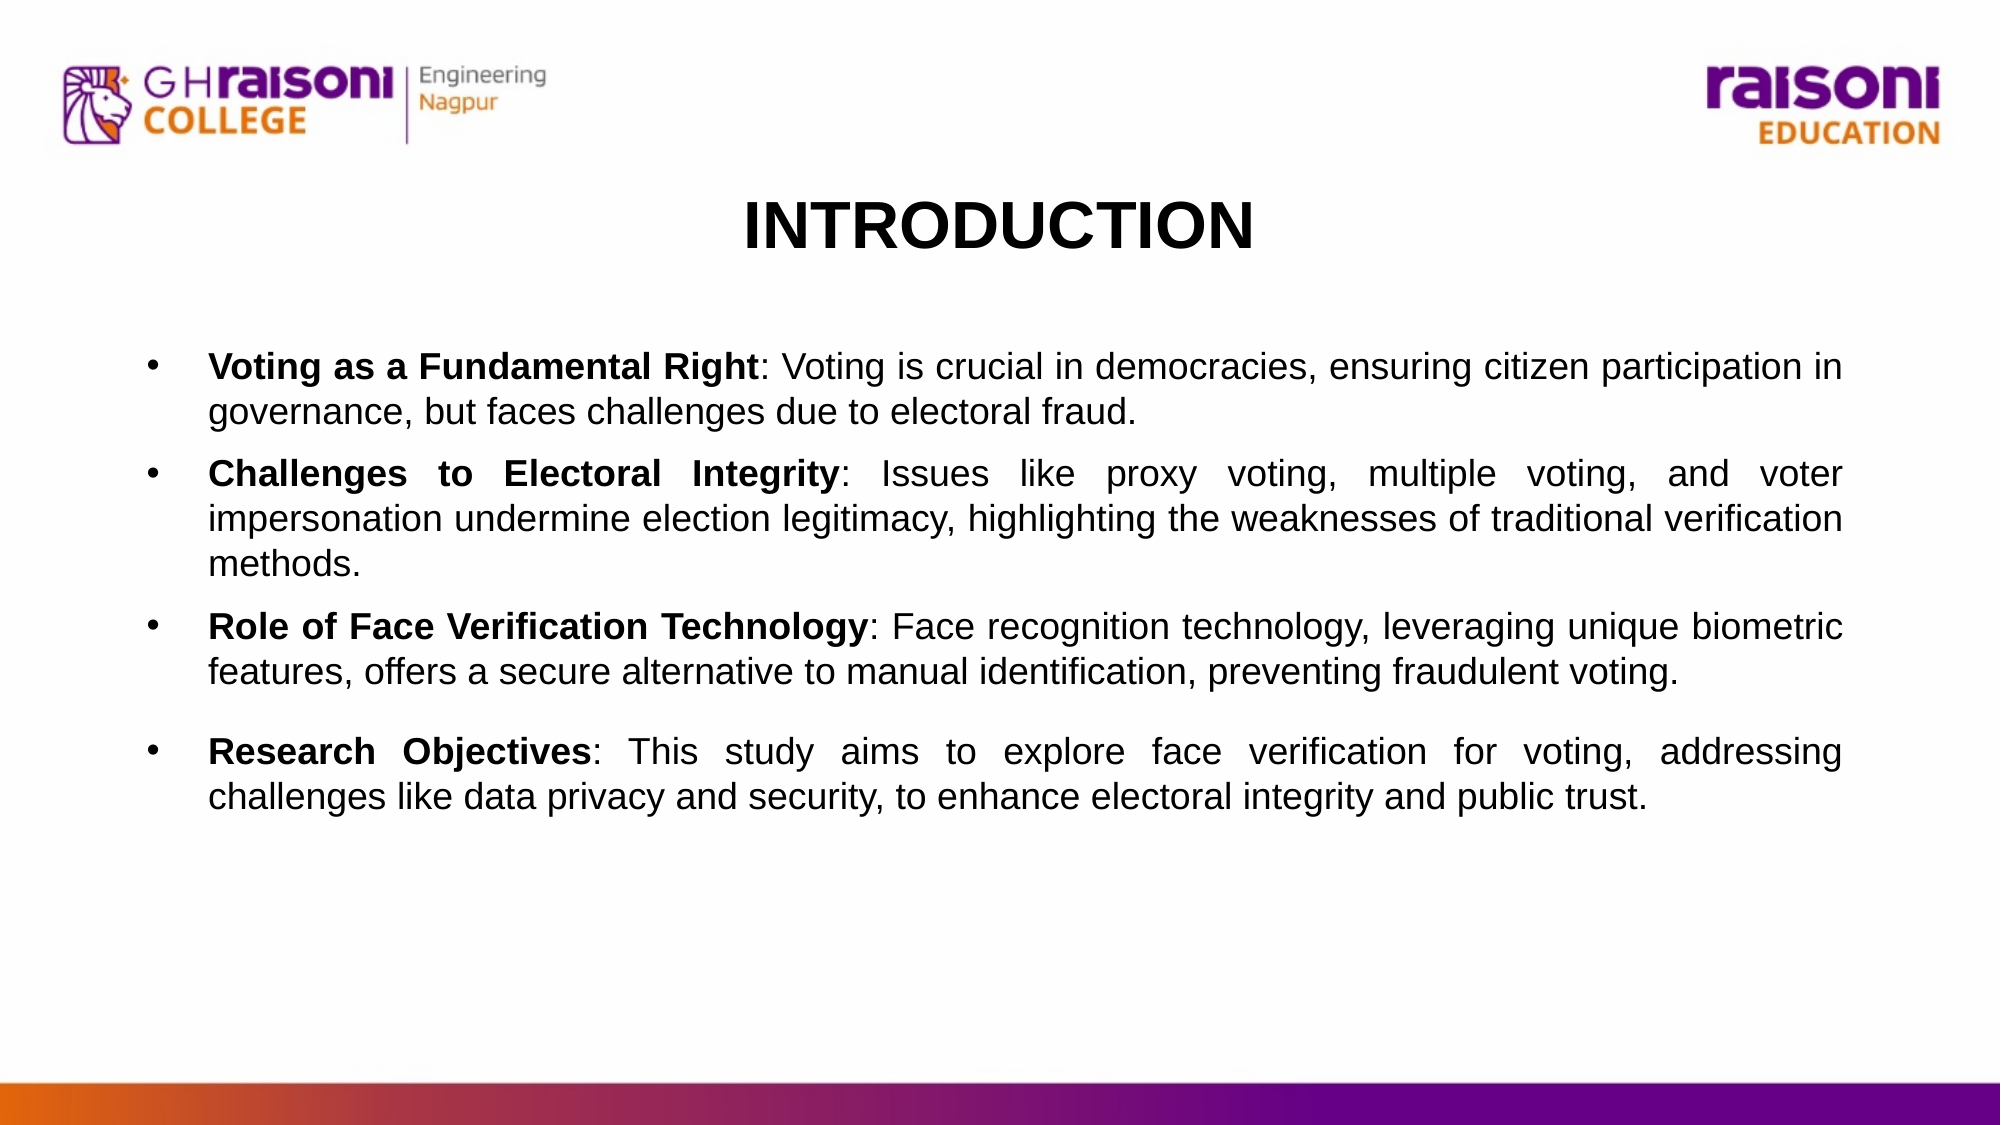

INTRODUCTION
Voting as a Fundamental Right: Voting is crucial in democracies, ensuring citizen participation in governance, but faces challenges due to electoral fraud.

Challenges to Electoral Integrity: Issues like proxy voting, multiple voting, and voter impersonation undermine election legitimacy, highlighting the weaknesses of traditional verification methods.

Role of Face Verification Technology: Face recognition technology, leveraging unique biometric features, offers a secure alternative to manual identification, preventing fraudulent voting.

Research Objectives: This study aims to explore face verification for voting, addressing challenges like data privacy and security, to enhance electoral integrity and public trust.